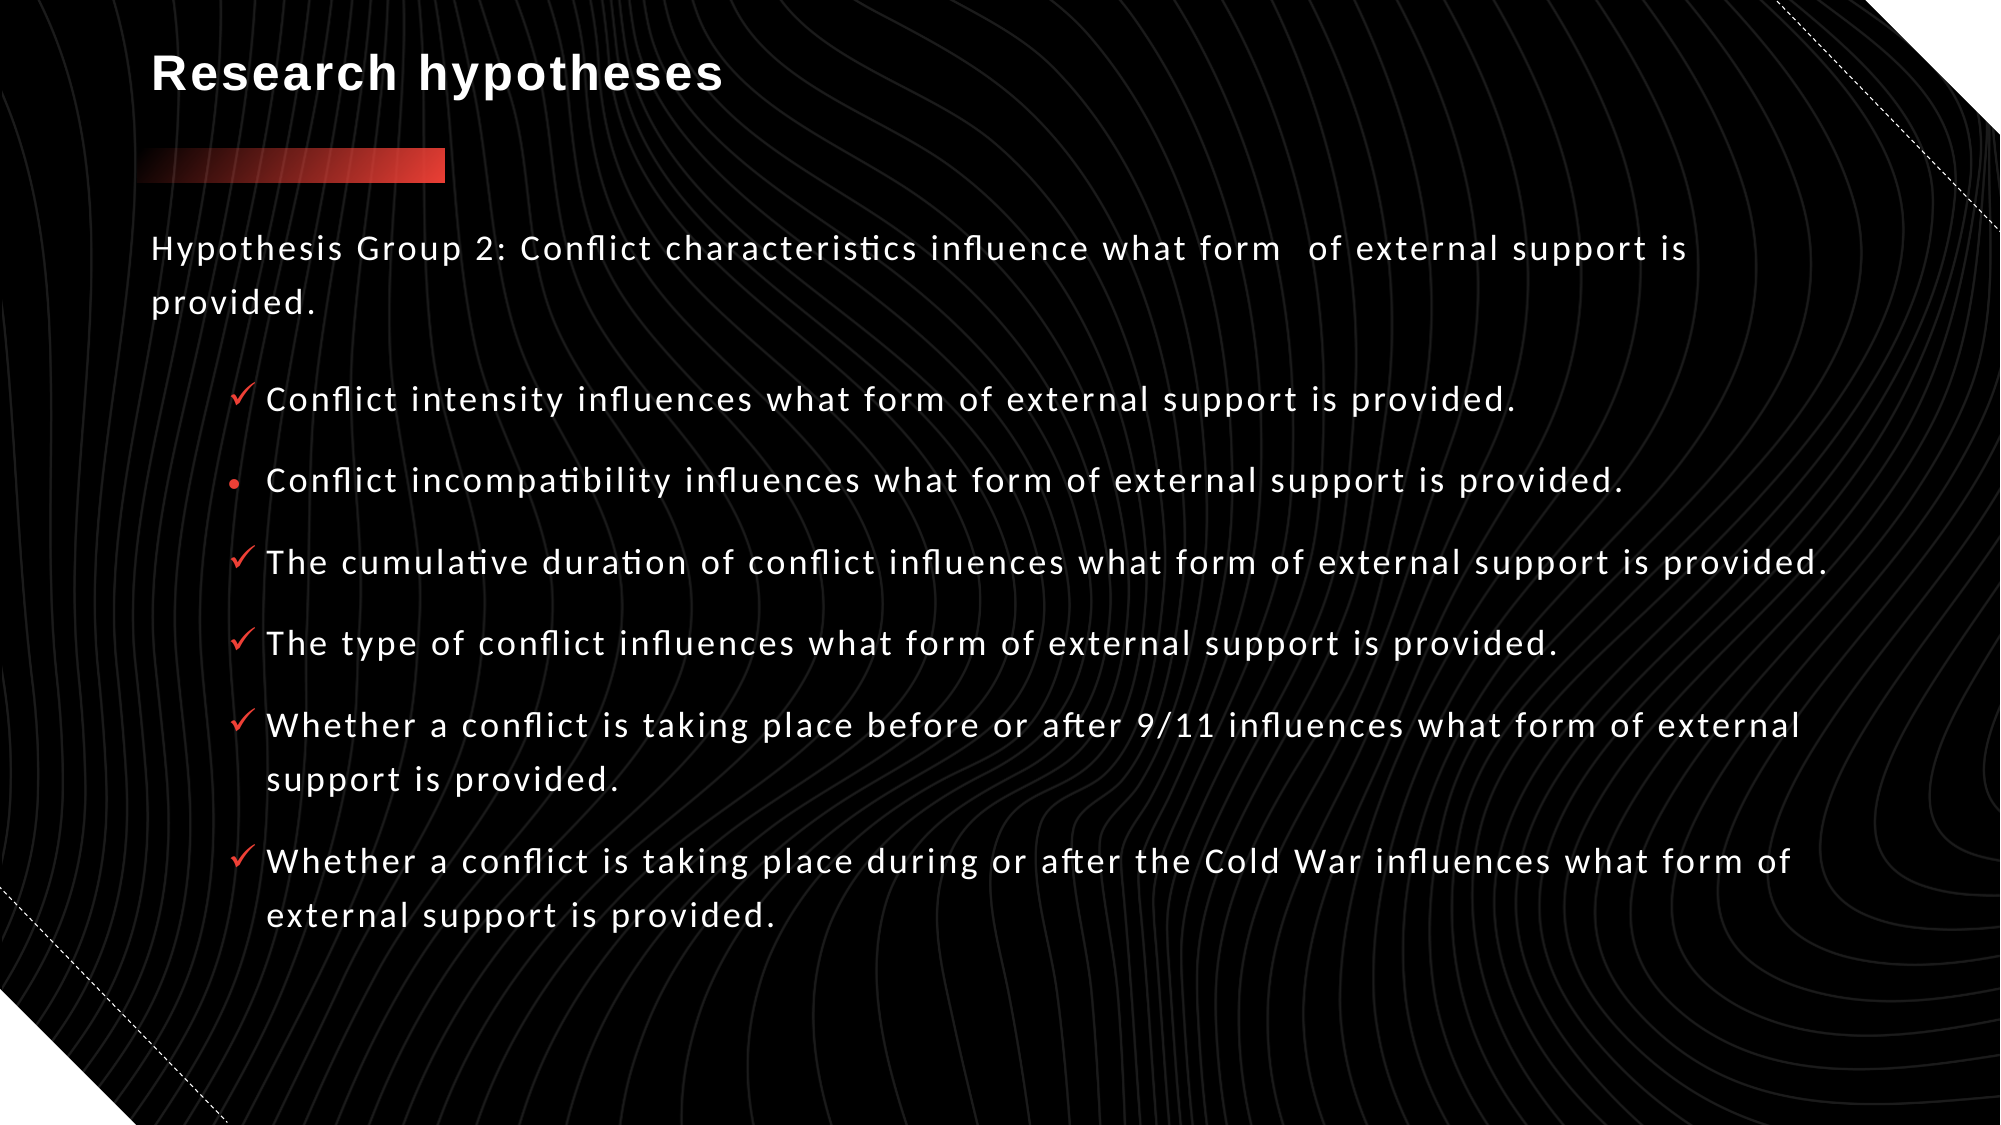

# Research hypotheses
Hypothesis Group 2: Conflict characteristics influence what form  of external support is provided.
Conflict intensity influences what form of external support is provided.
Conflict incompatibility influences what form of external support is provided.
The cumulative duration of conflict influences what form of external support is provided.
The type of conflict influences what form of external support is provided.
Whether a conflict is taking place before or after 9/11 influences what form of external support is provided.
Whether a conflict is taking place during or after the Cold War influences what form of external support is provided.